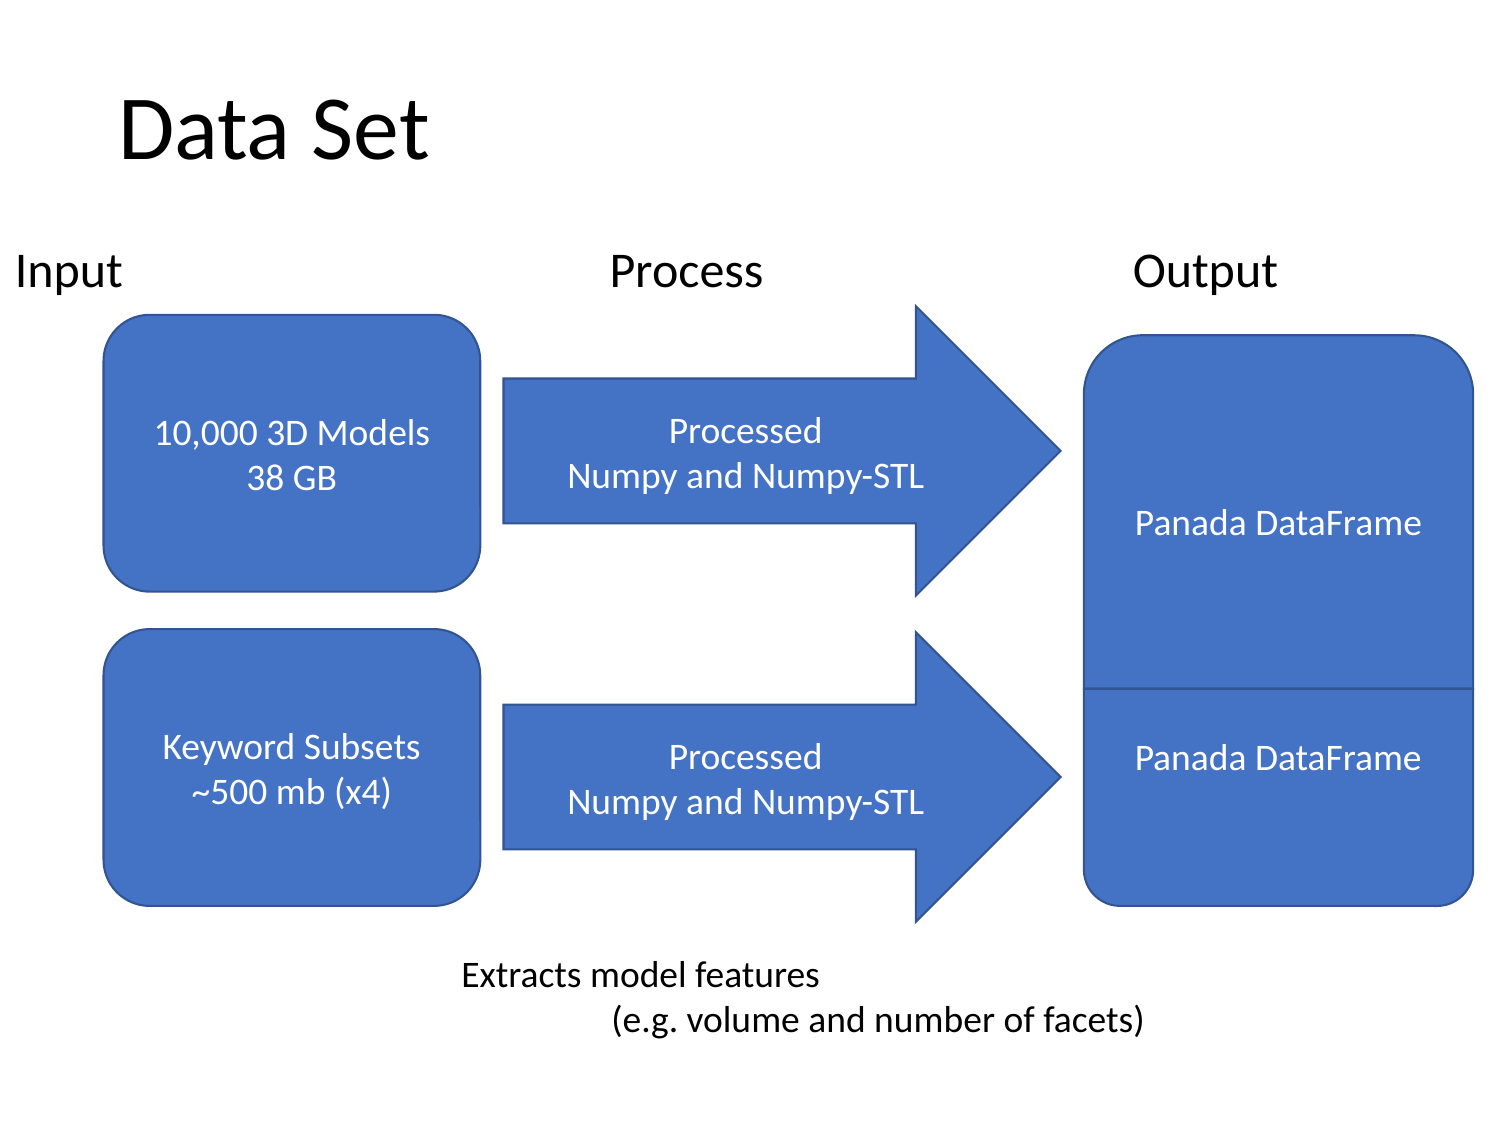

# Data Set
Process
Output
Input
Processed
Numpy and Numpy-STL
10,000 3D Models
38 GB
Panada DataFrame
Keyword Subsets
~500 mb (x4)
Processed
Numpy and Numpy-STL

Panada DataFrame

Extracts model features
	(e.g. volume and number of facets)